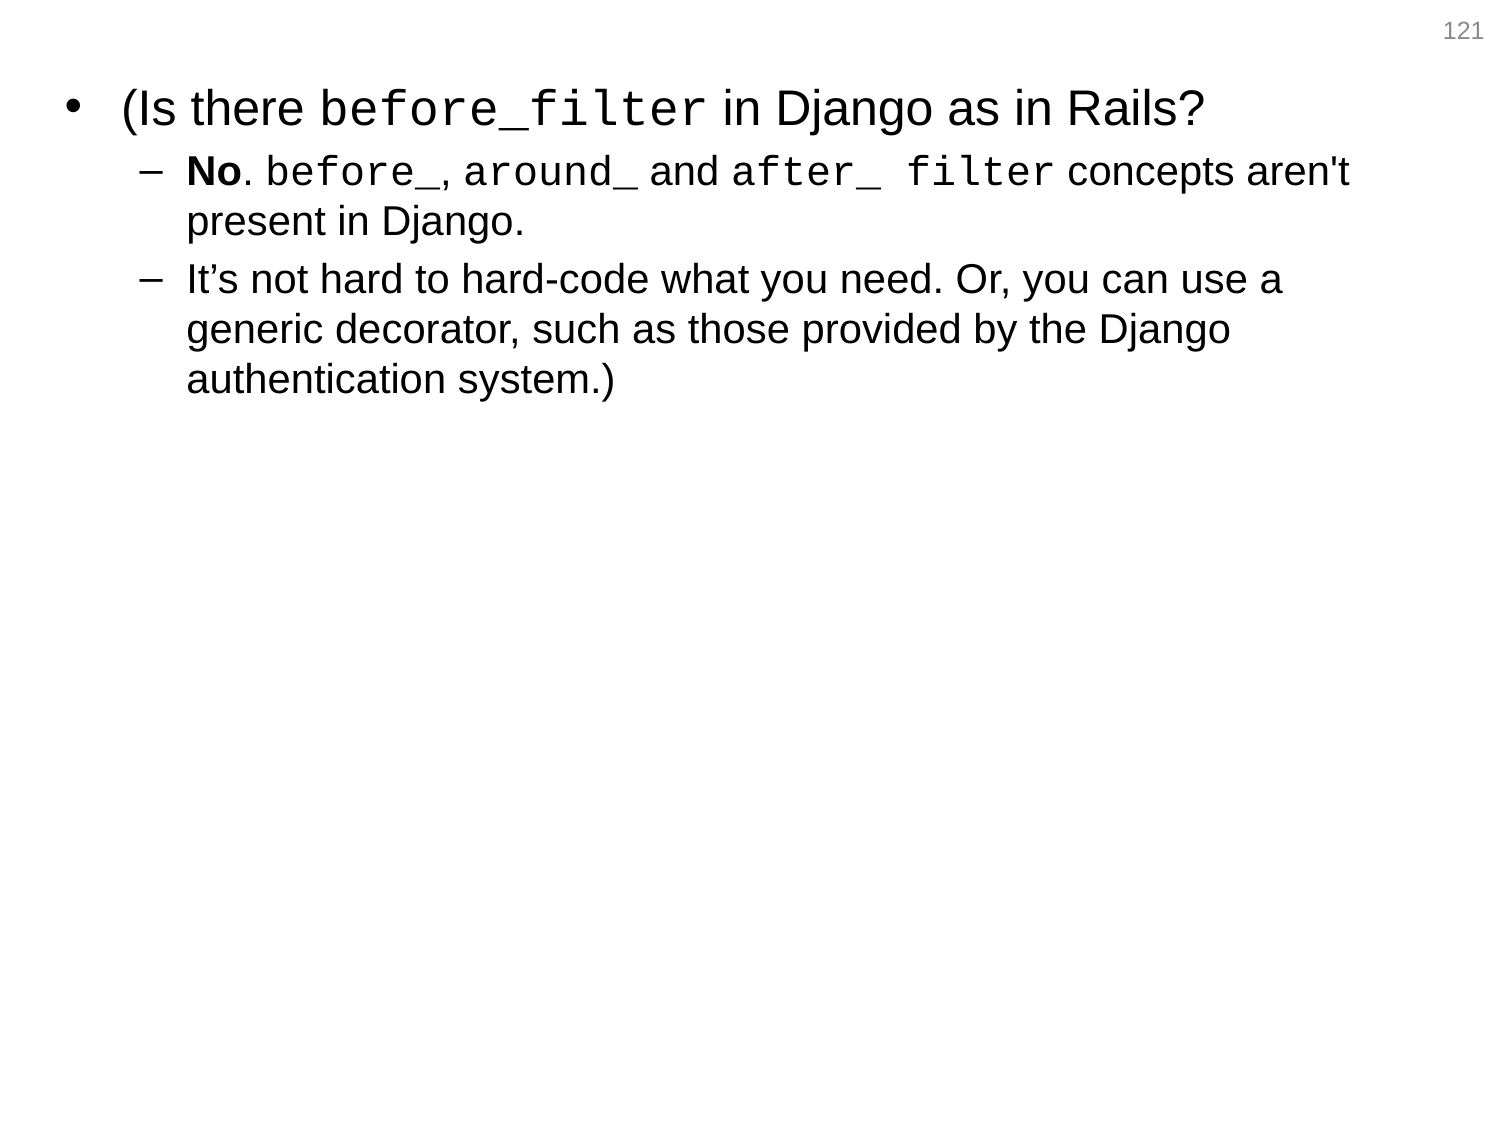

121
(Is there before_filter in Django as in Rails?
No. before_, around_ and after_ filter concepts aren't present in Django.
It’s not hard to hard-code what you need. Or, you can use a generic decorator, such as those provided by the Django authentication system.)